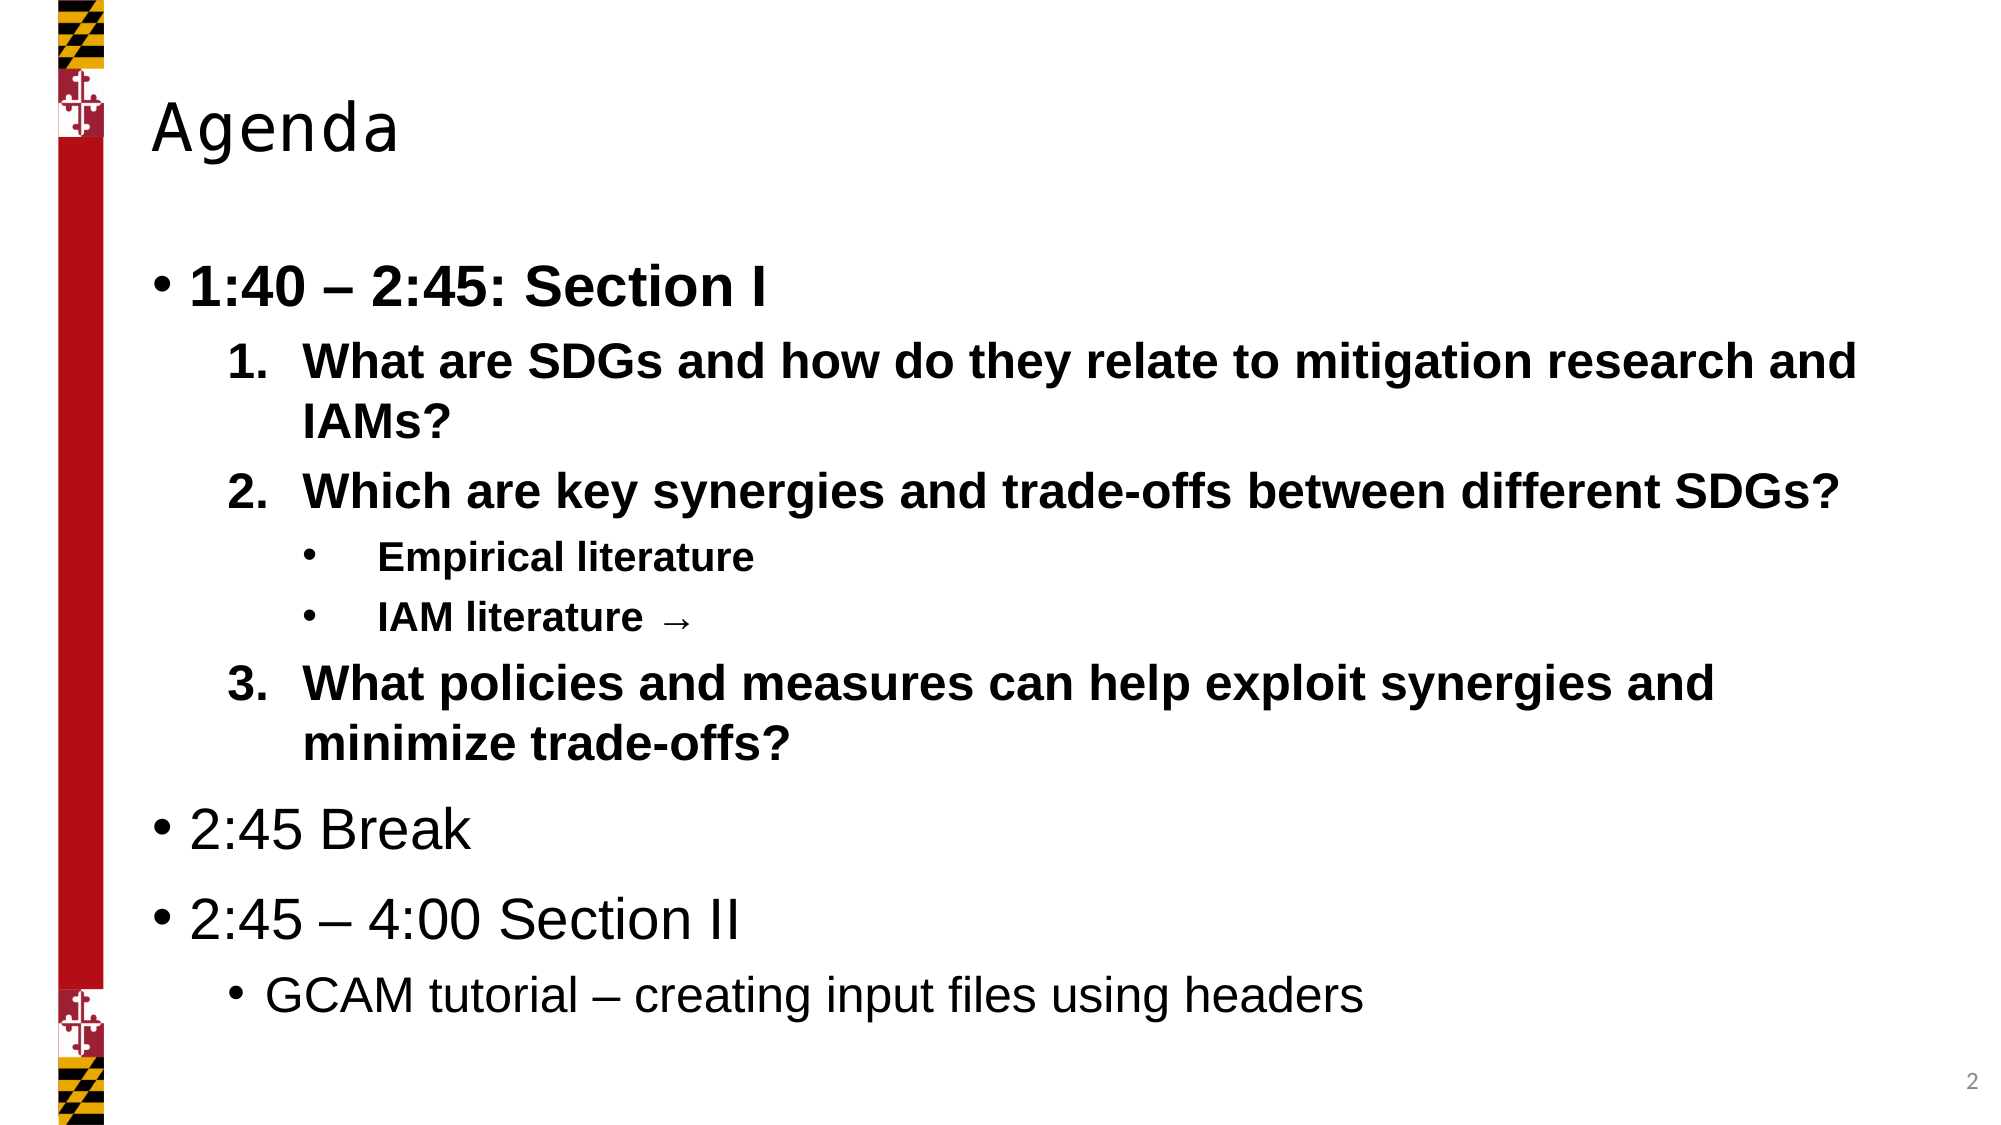

# Agenda
1:40 – 2:45: Section I
What are SDGs and how do they relate to mitigation research and  IAMs?
Which are key synergies and trade-offs between different SDGs?
Empirical literature
IAM literature →
What policies and measures can help exploit synergies and minimize trade-offs?
2:45 Break
2:45 – 4:00 Section II
GCAM tutorial – creating input files using headers